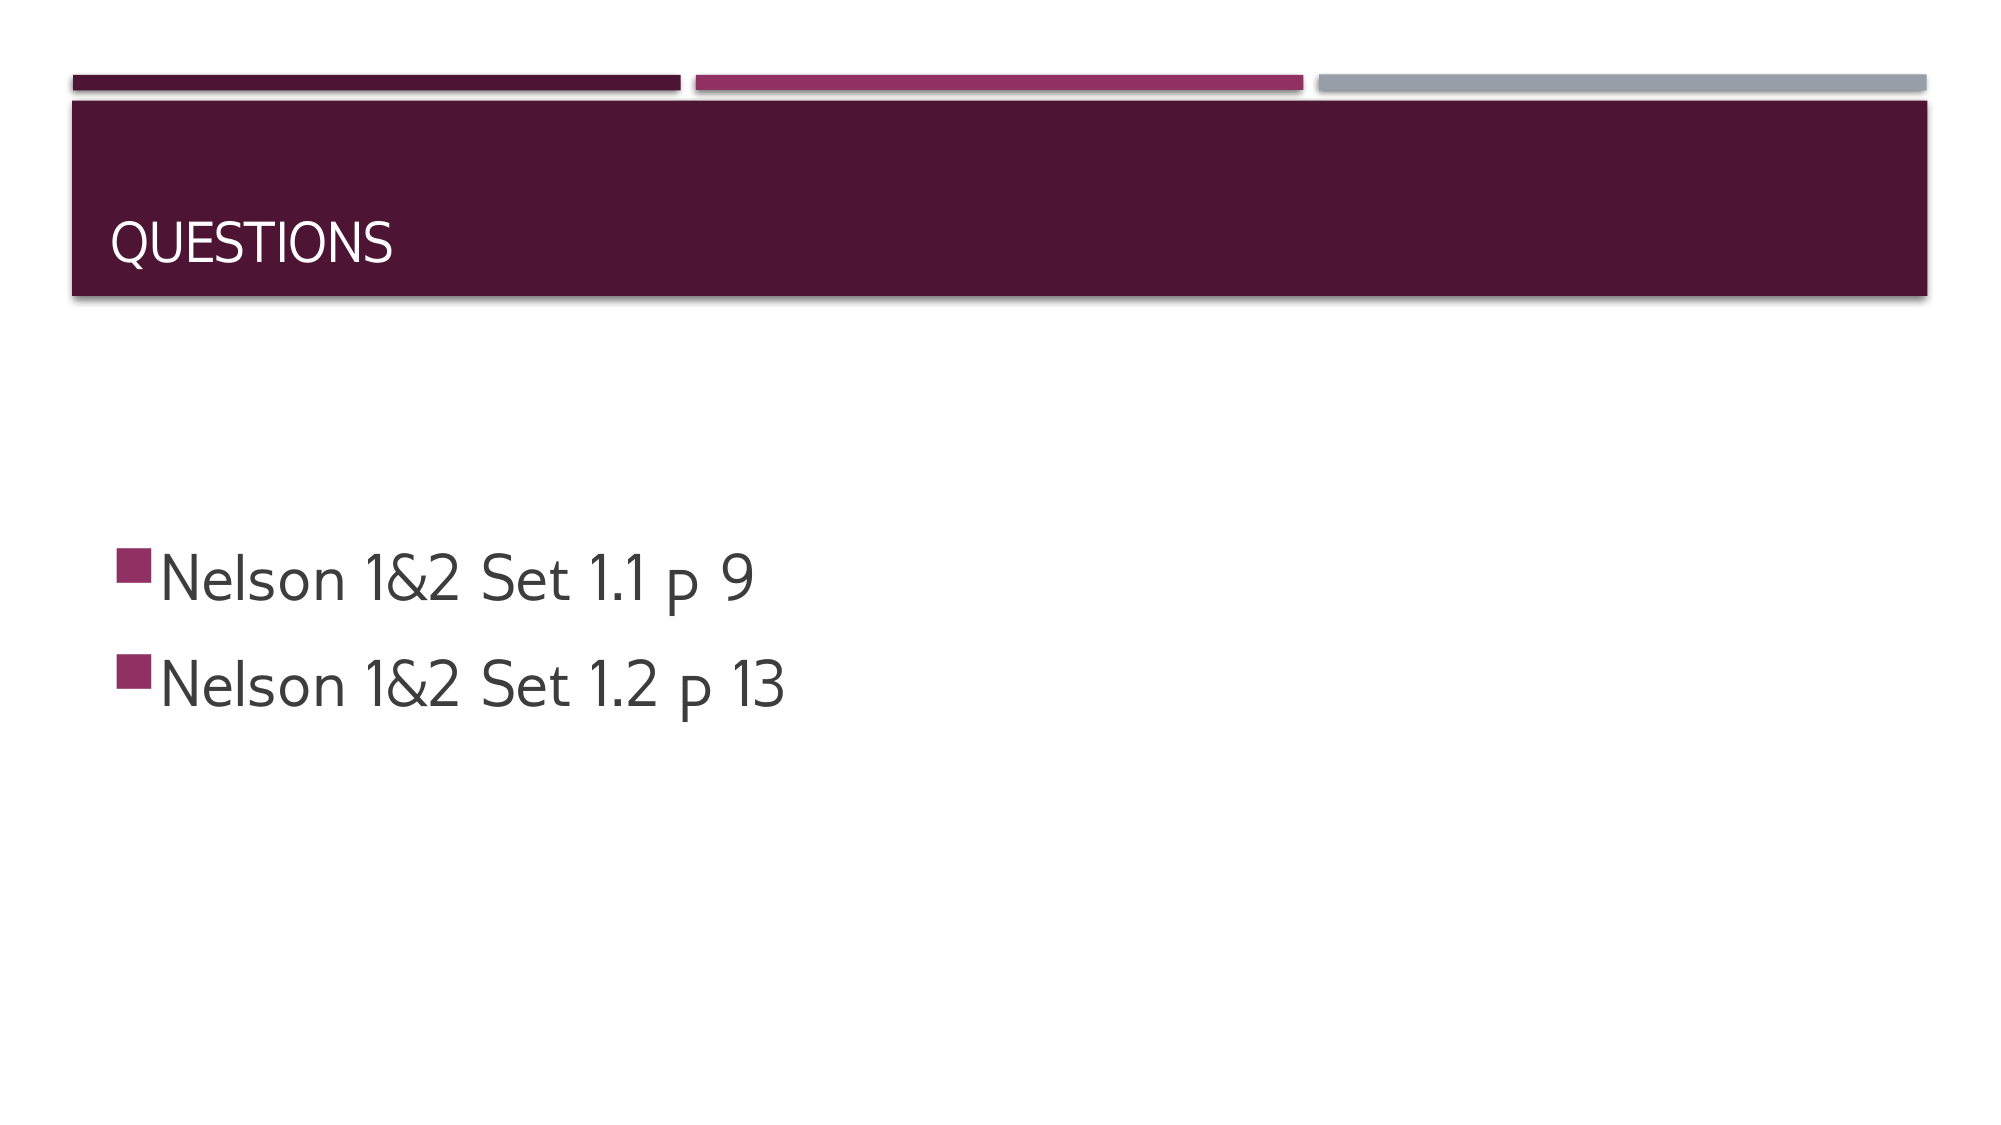

# Questions
Nelson 1&2 Set 1.1 p 9
Nelson 1&2 Set 1.2 p 13